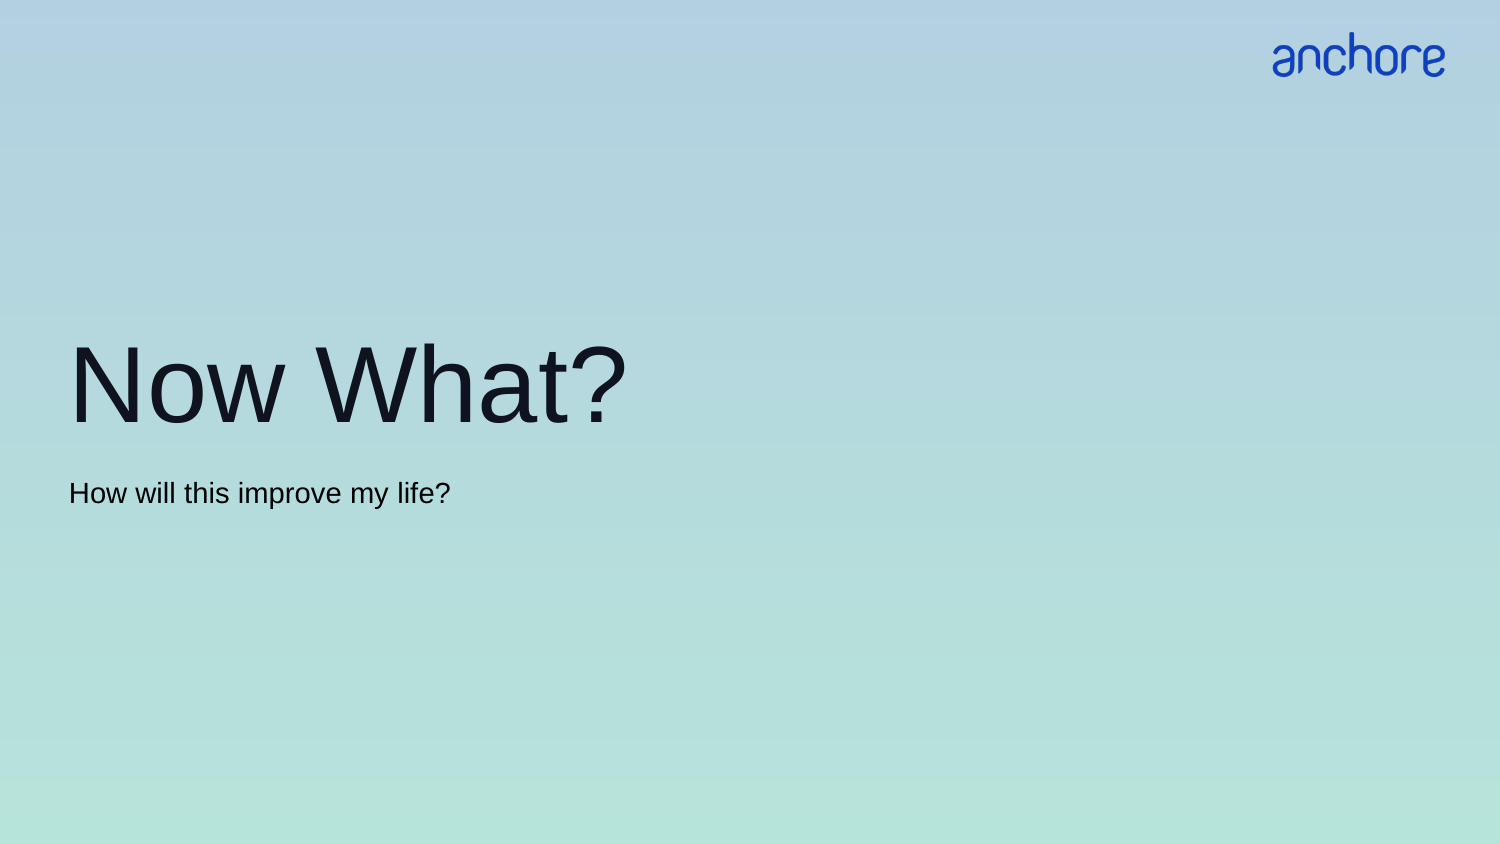

Now What?
How will this improve my life?